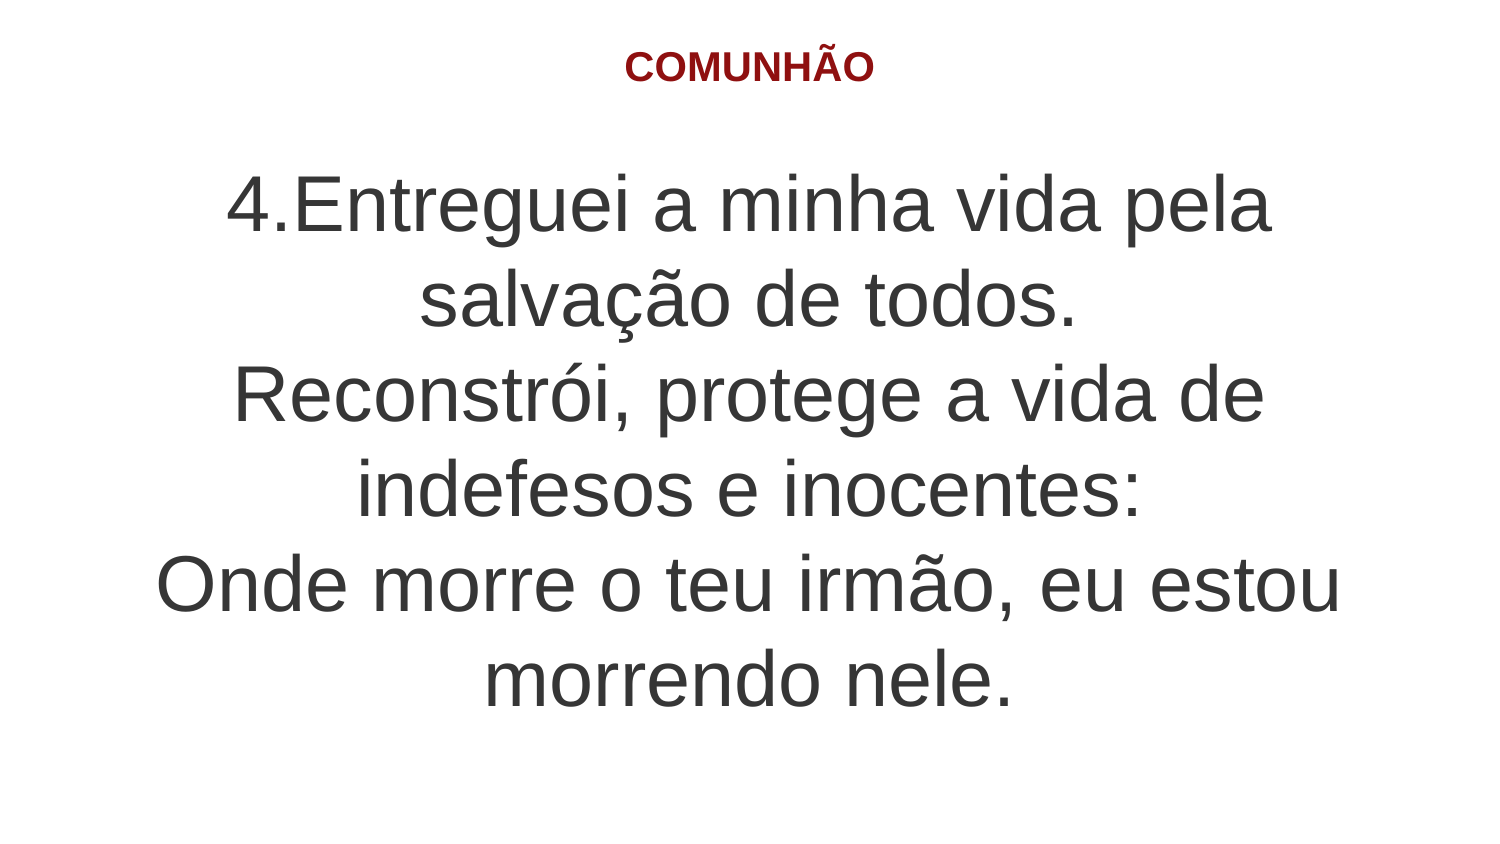

COMUNHÃO
4.Entreguei a minha vida pela salvação de todos.
Reconstrói, protege a vida de indefesos e inocentes:
Onde morre o teu irmão, eu estou morrendo nele.